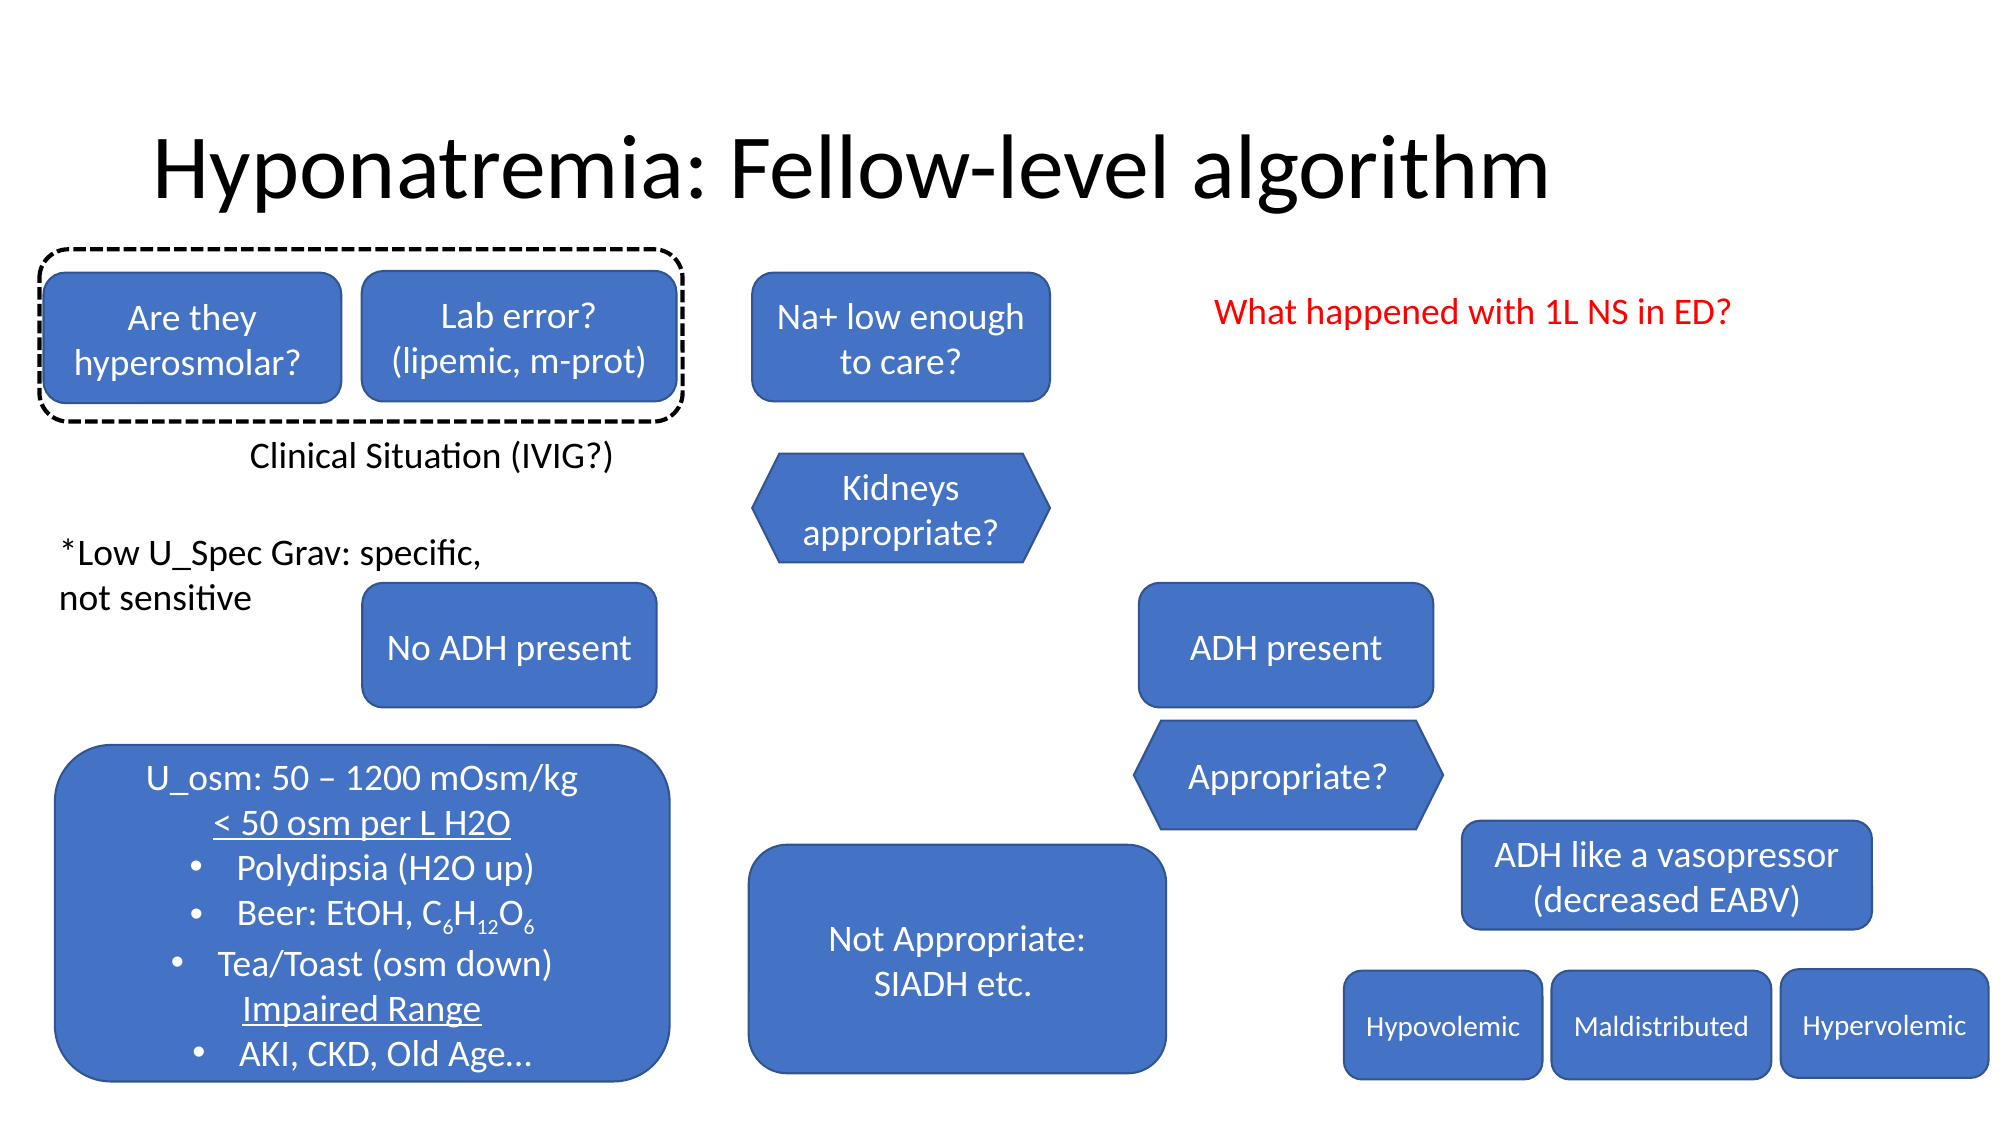

# Hyponatremia: Fellow-level algorithm

Lab error? (lipemic, m-prot)
Are they hyperosmolar?
Na+ low enough to care?
What happened with 1L NS in ED?
Clinical Situation (IVIG?)
Kidneys appropriate?
*Low U_Spec Grav: specific, not sensitive
No ADH present
ADH present
Appropriate?
U_osm: 50 – 1200 mOsm/kg
< 50 osm per L H2O
Polydipsia (H2O up)
Beer: EtOH, C6H12O6
Tea/Toast (osm down)
Impaired Range
AKI, CKD, Old Age…
ADH like a vasopressor (decreased EABV)
Not Appropriate:
SIADH etc.
Hypervolemic
Hypovolemic
Maldistributed